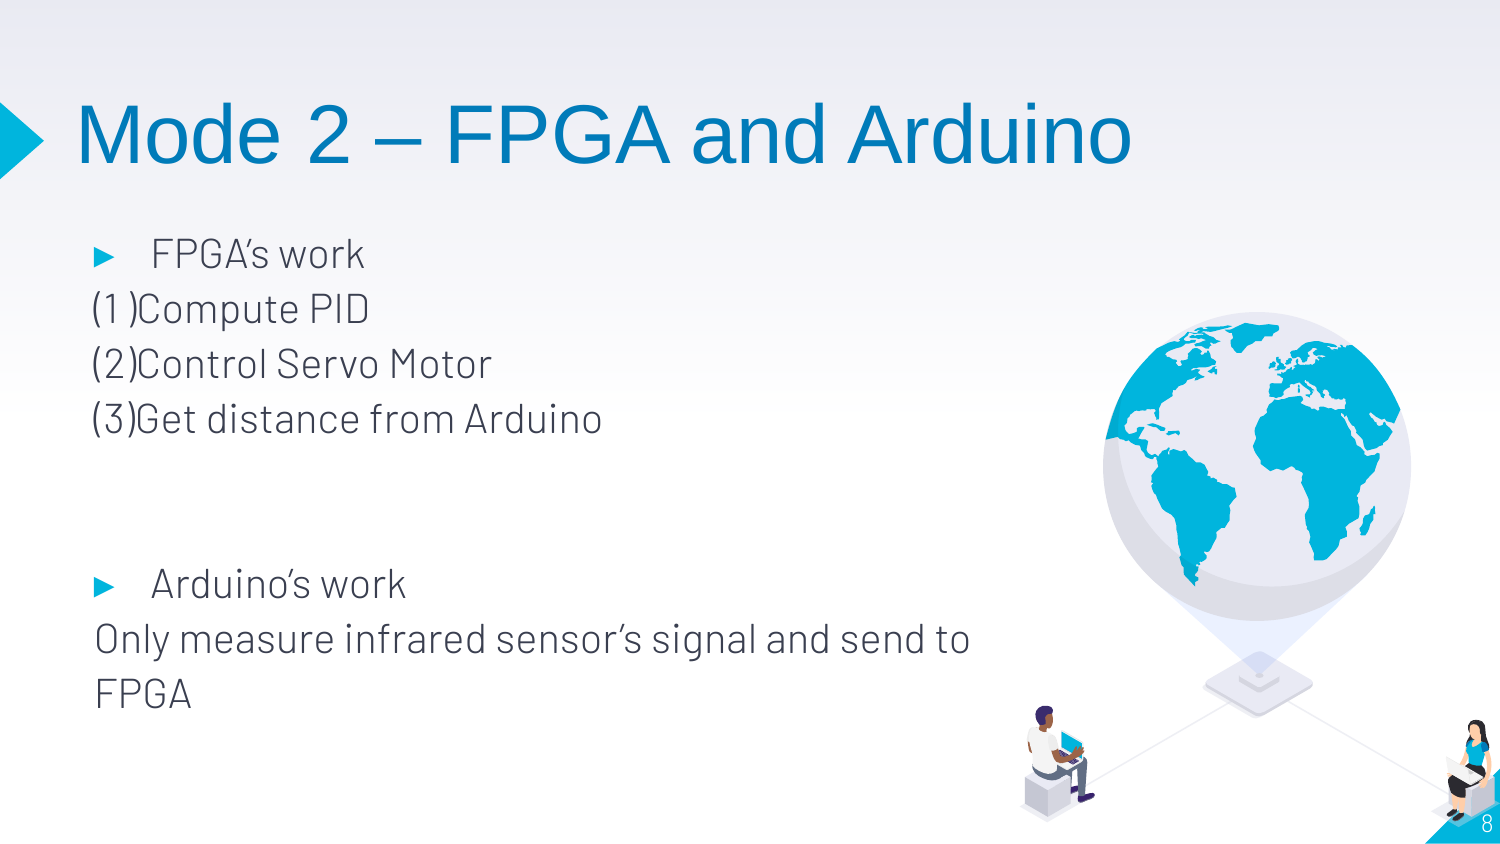

# Mode 2 – FPGA and Arduino
FPGA’s work
(1 )Compute PID
(2)Control Servo Motor
(3)Get distance from Arduino

Arduino’s work
Only measure infrared sensor’s signal and send to FPGA

8